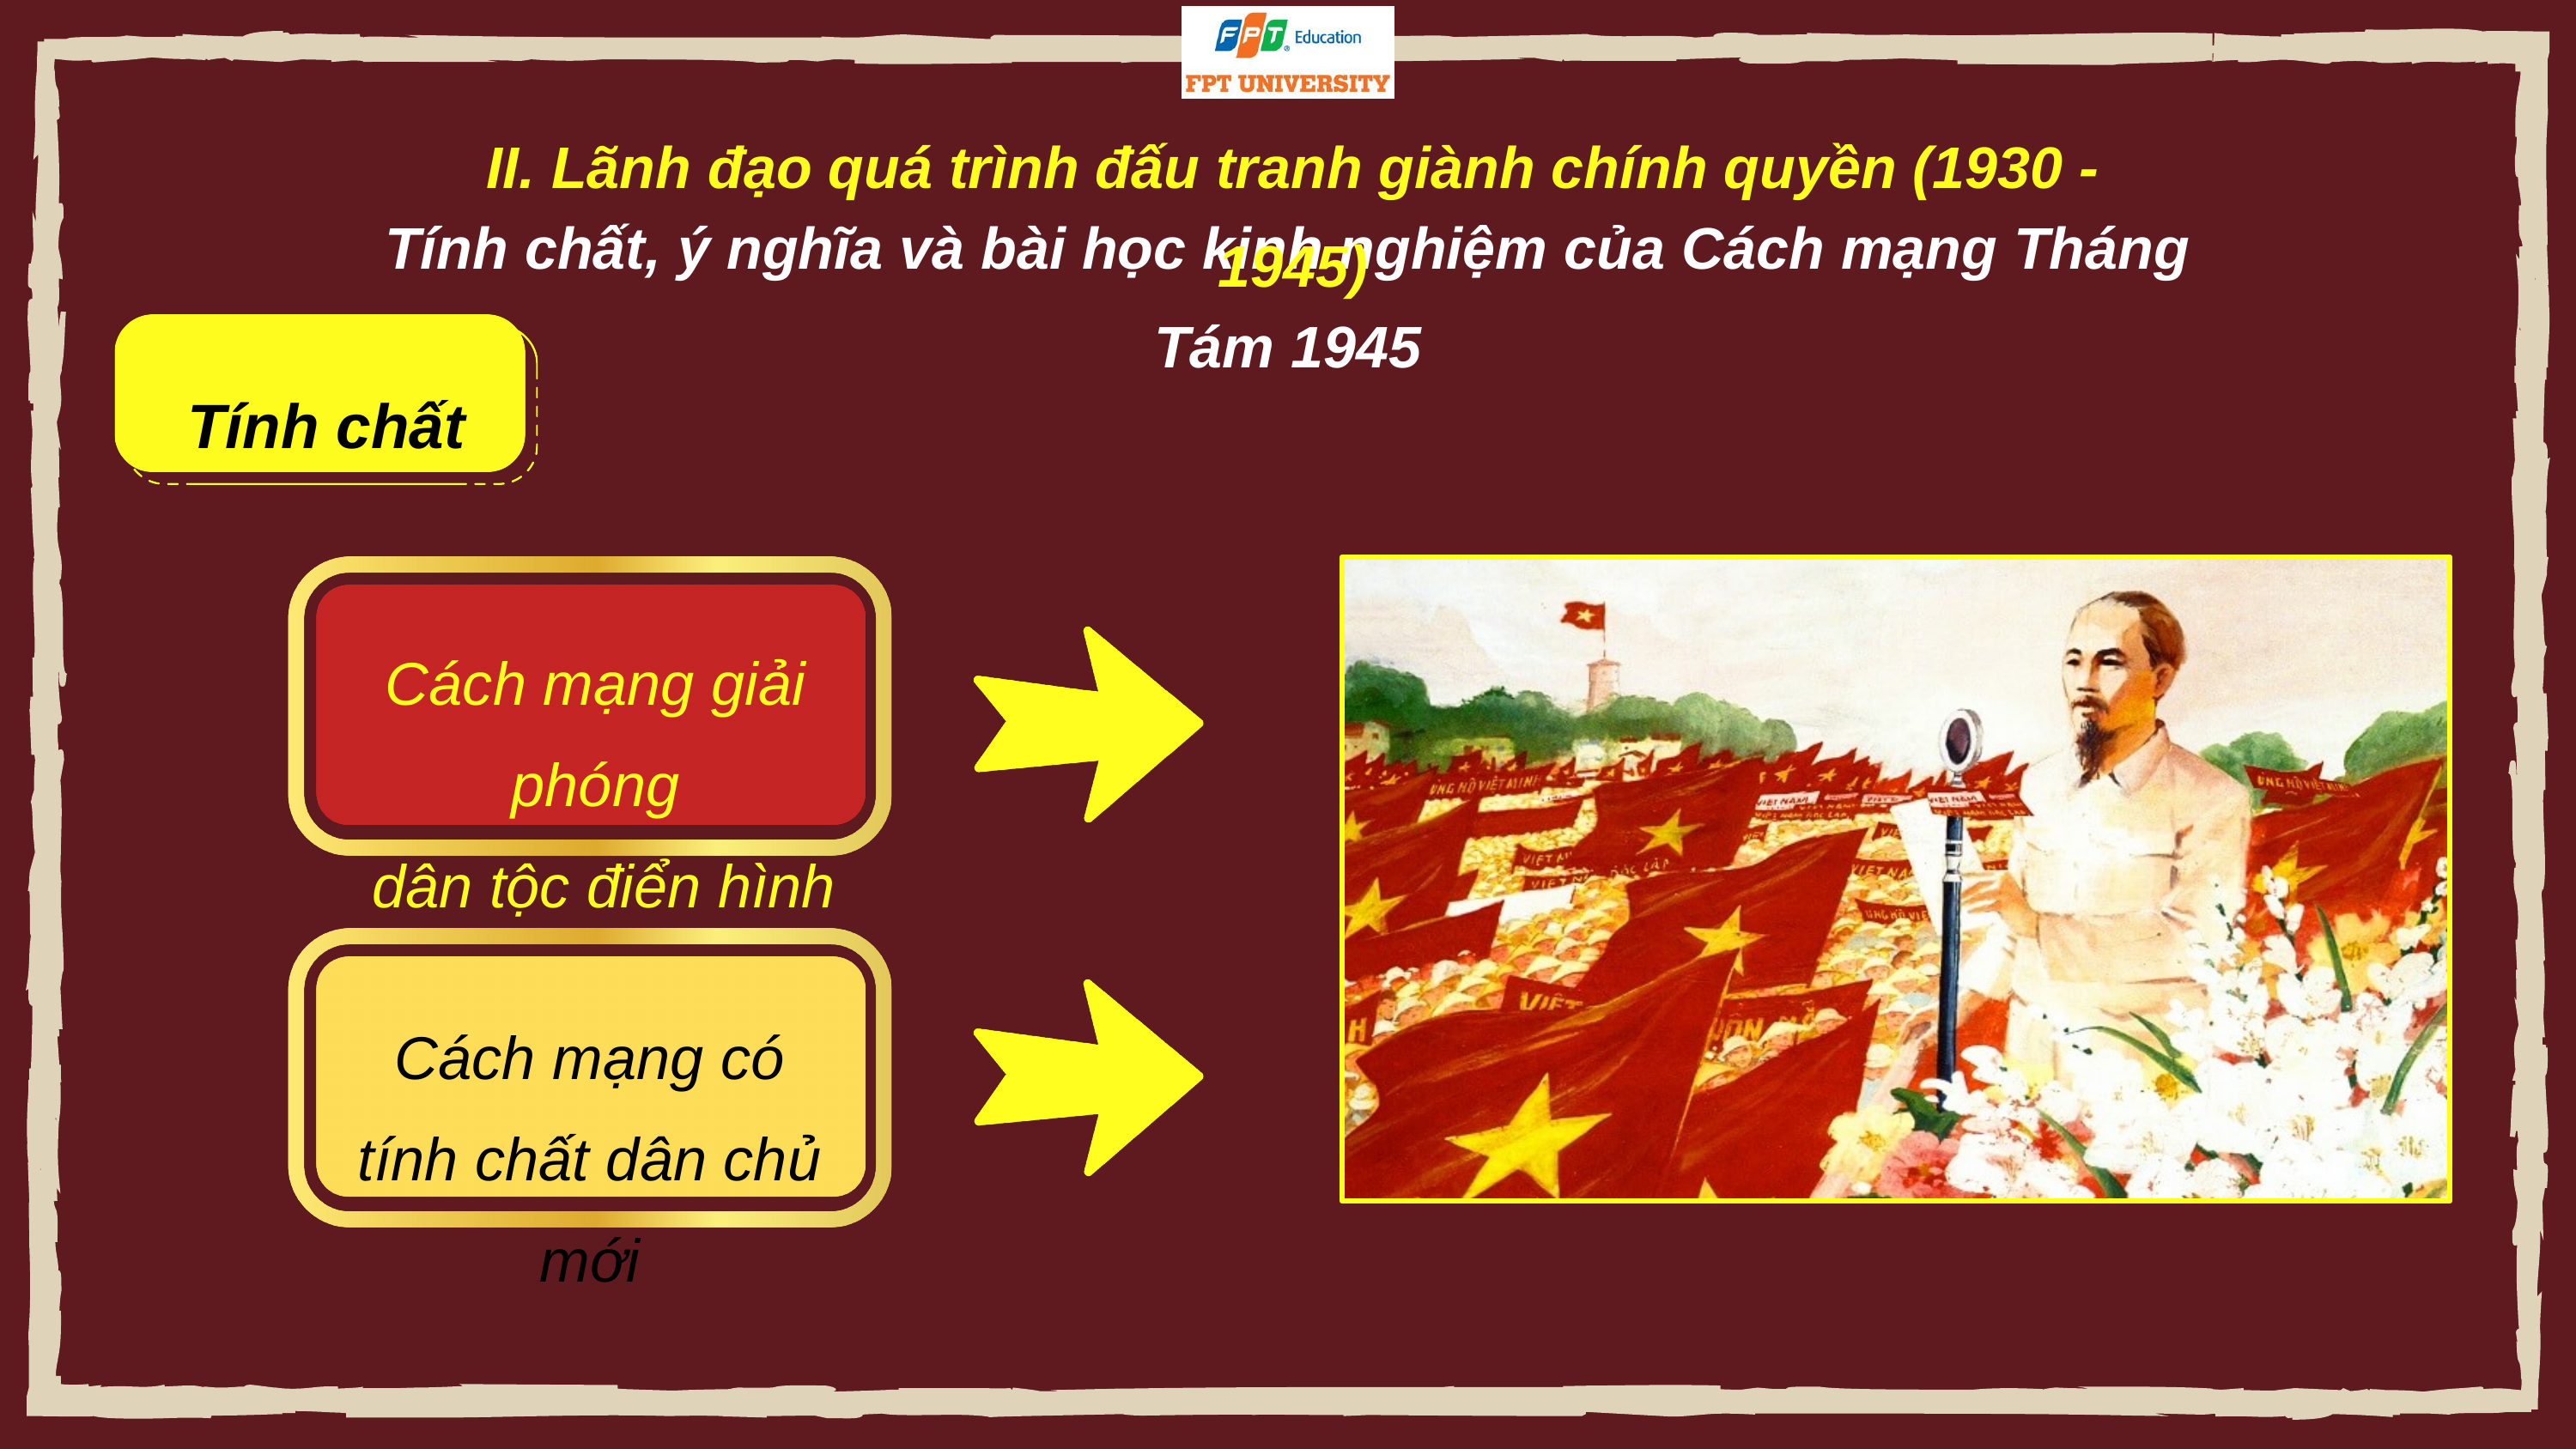

II. Lãnh đạo quá trình đấu tranh giành chính quyền (1930 - 1945)
Tính chất, ý nghĩa và bài học kinh nghiệm của Cách mạng Tháng Tám 1945

Tính chất

Cách mạng giải phóng
 dân tộc điển hình

Cách mạng có
tính chất dân chủ mới